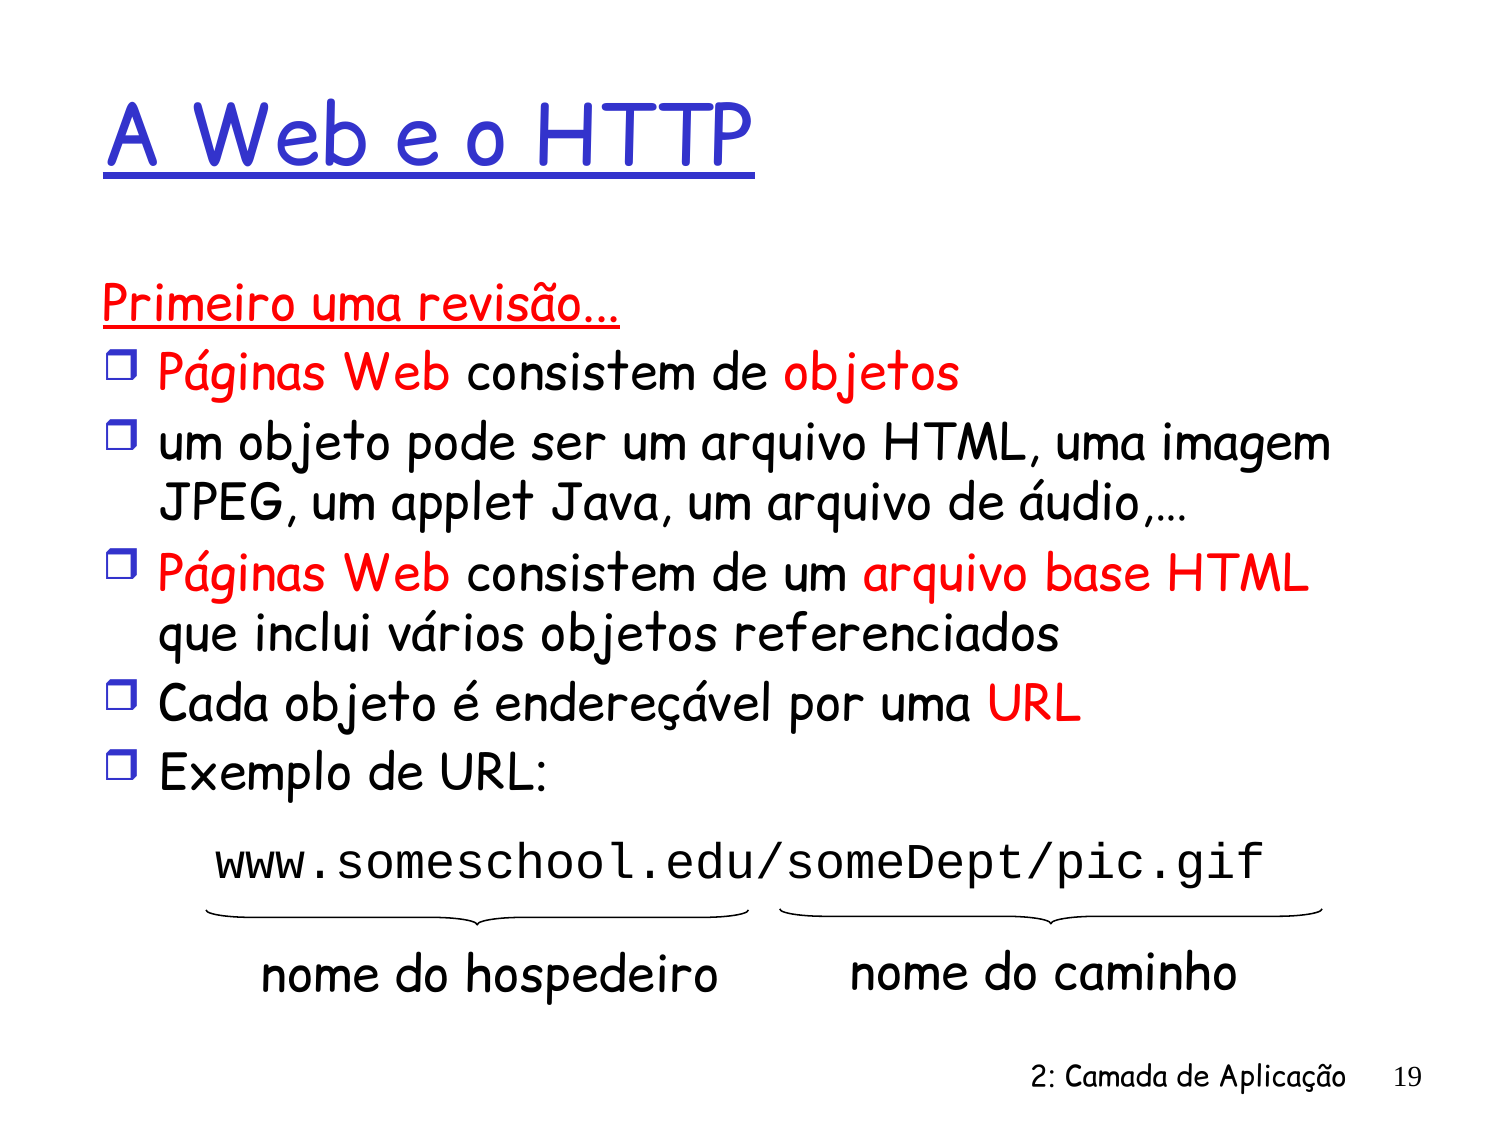

# A Web e o HTTP
Primeiro uma revisão...
Páginas Web consistem de objetos
um objeto pode ser um arquivo HTML, uma imagem JPEG, um applet Java, um arquivo de áudio,…
Páginas Web consistem de um arquivo base HTML que inclui vários objetos referenciados
Cada objeto é endereçável por uma URL
Exemplo de URL:

www.someschool.edu/someDept/pic.gif
nome do caminho
nome do hospedeiro
2: Camada de Aplicação
19